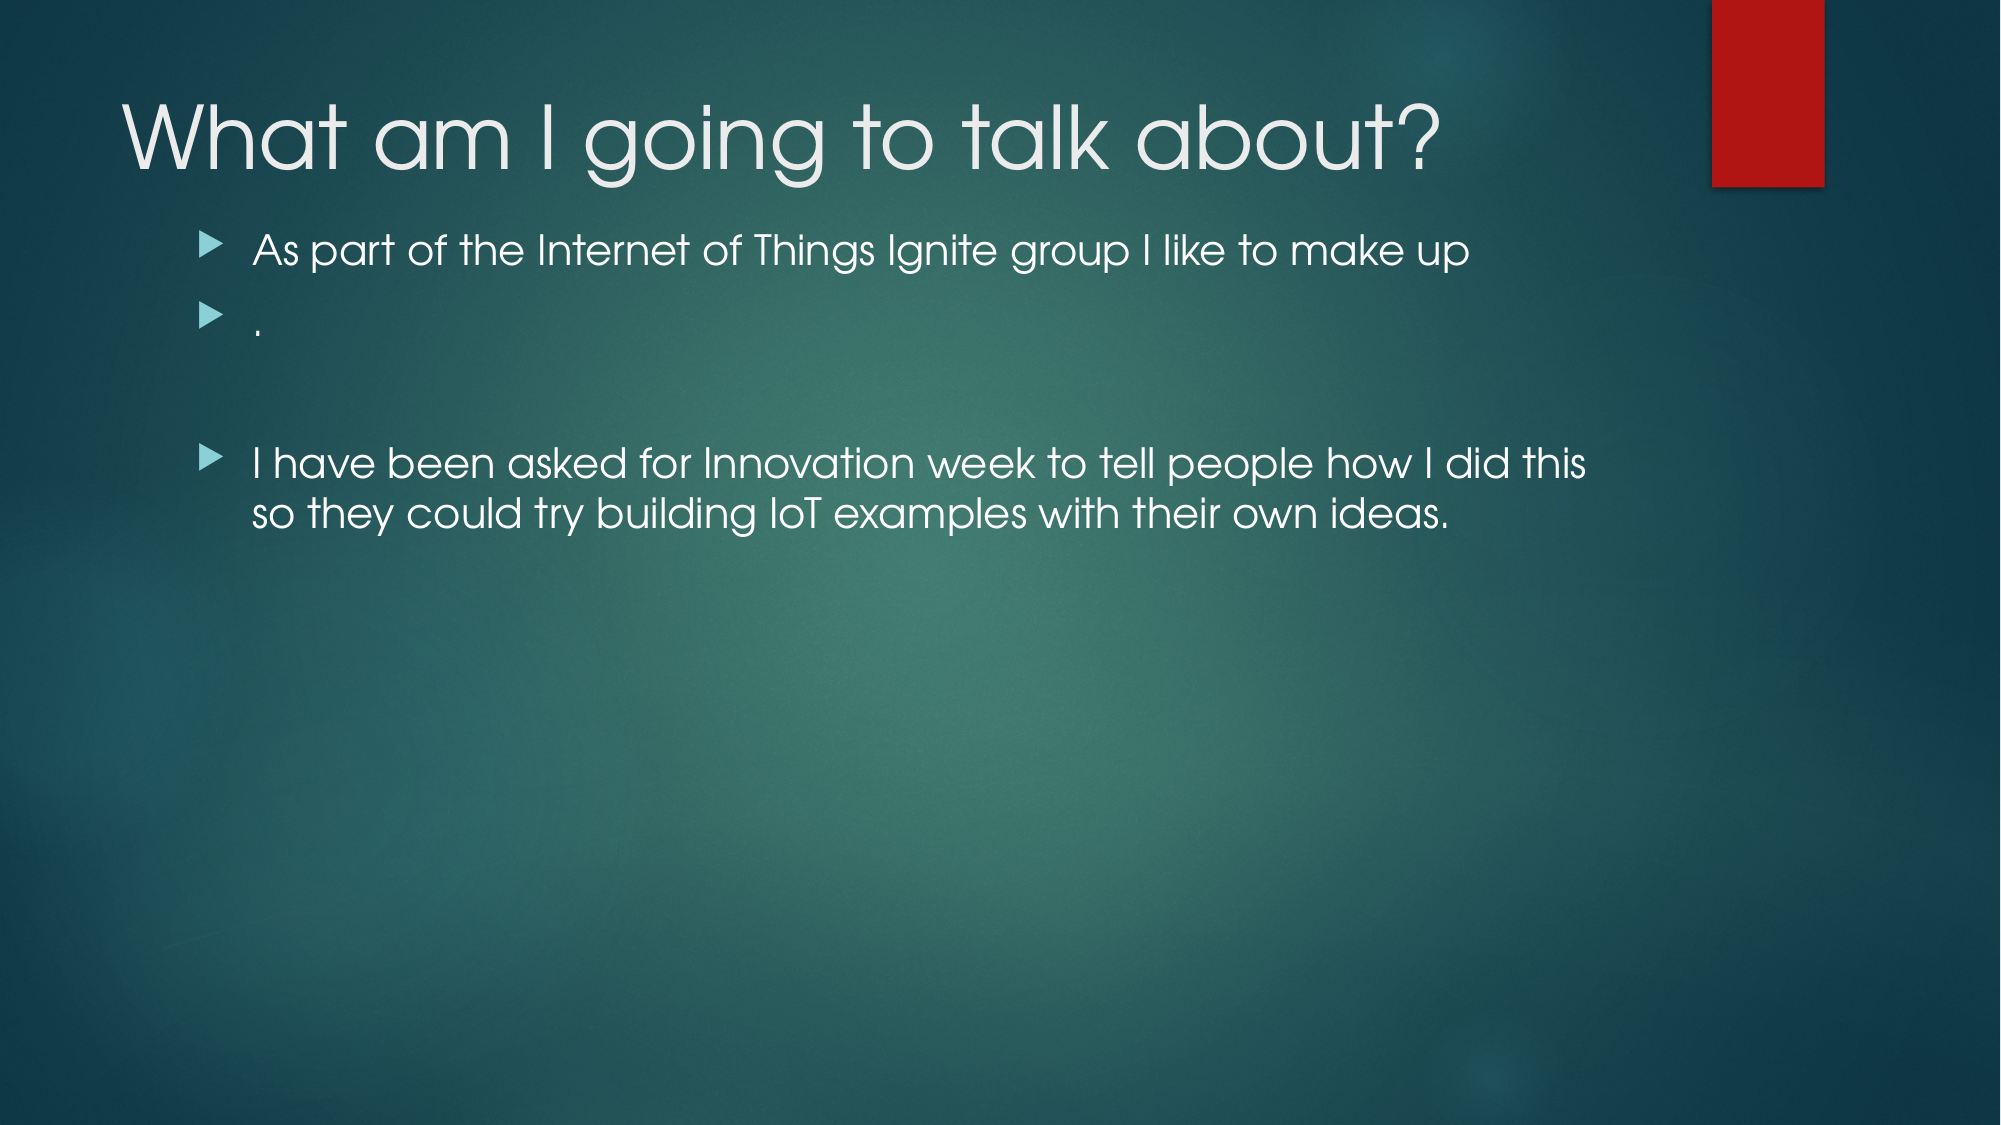

# What am I going to talk about?
As part of the Internet of Things Ignite group I like to make up
.

I have been asked for Innovation week to tell people how I did this so they could try building IoT examples with their own ideas.